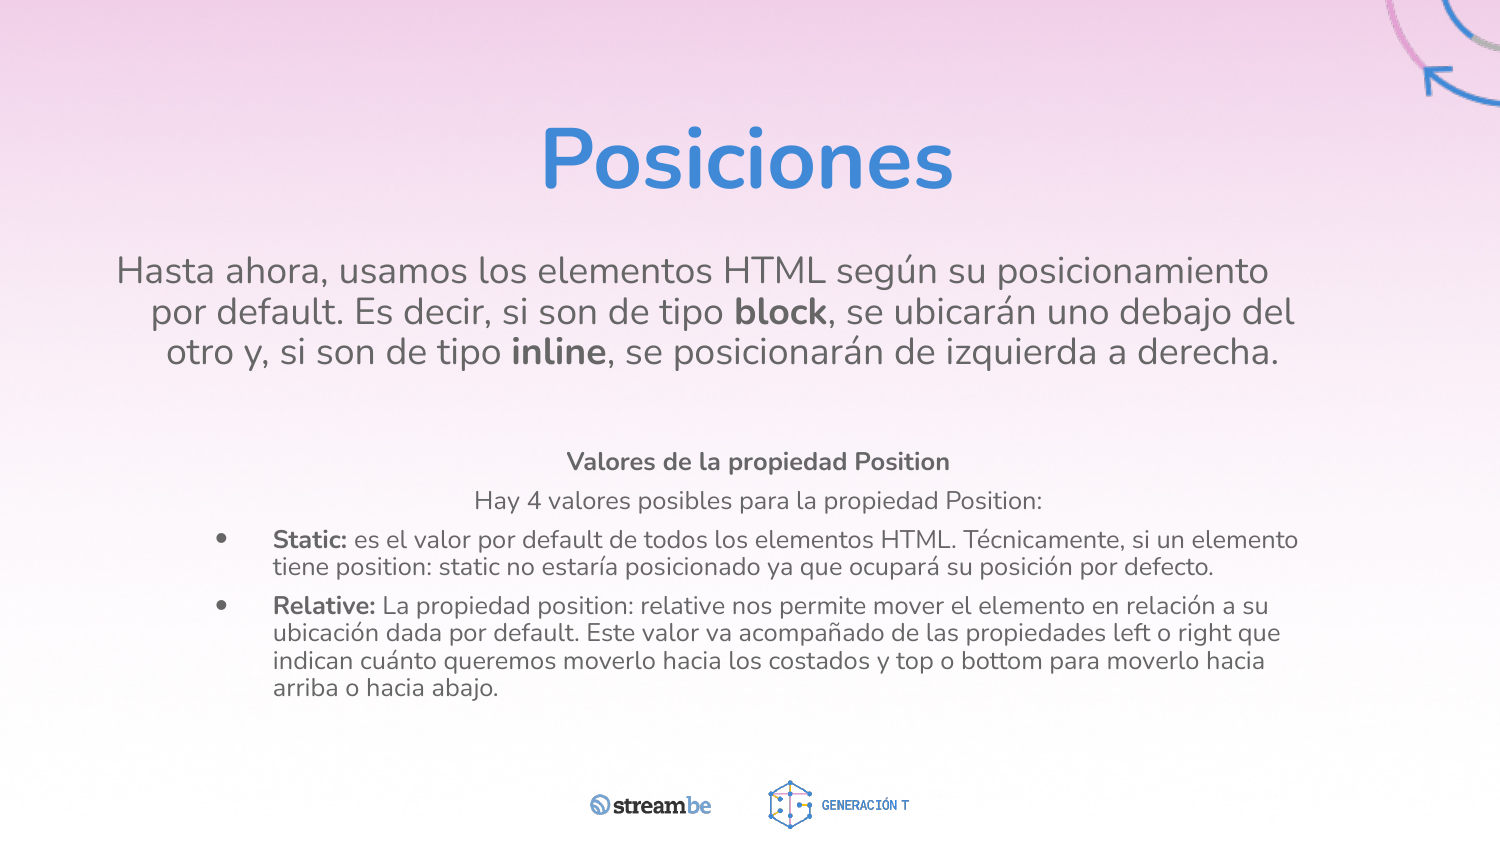

# Posiciones
Hasta ahora, usamos los elementos HTML según su posicionamiento por default. Es decir, si son de tipo block, se ubicarán uno debajo del otro y, si son de tipo inline, se posicionarán de izquierda a derecha.
Valores de la propiedad Position
Hay 4 valores posibles para la propiedad Position:
Static: es el valor por default de todos los elementos HTML. Técnicamente, si un elemento tiene position: static no estaría posicionado ya que ocupará su posición por defecto.
Relative: La propiedad position: relative nos permite mover el elemento en relación a su ubicación dada por default. Este valor va acompañado de las propiedades left o right que indican cuánto queremos moverlo hacia los costados y top o bottom para moverlo hacia arriba o hacia abajo.